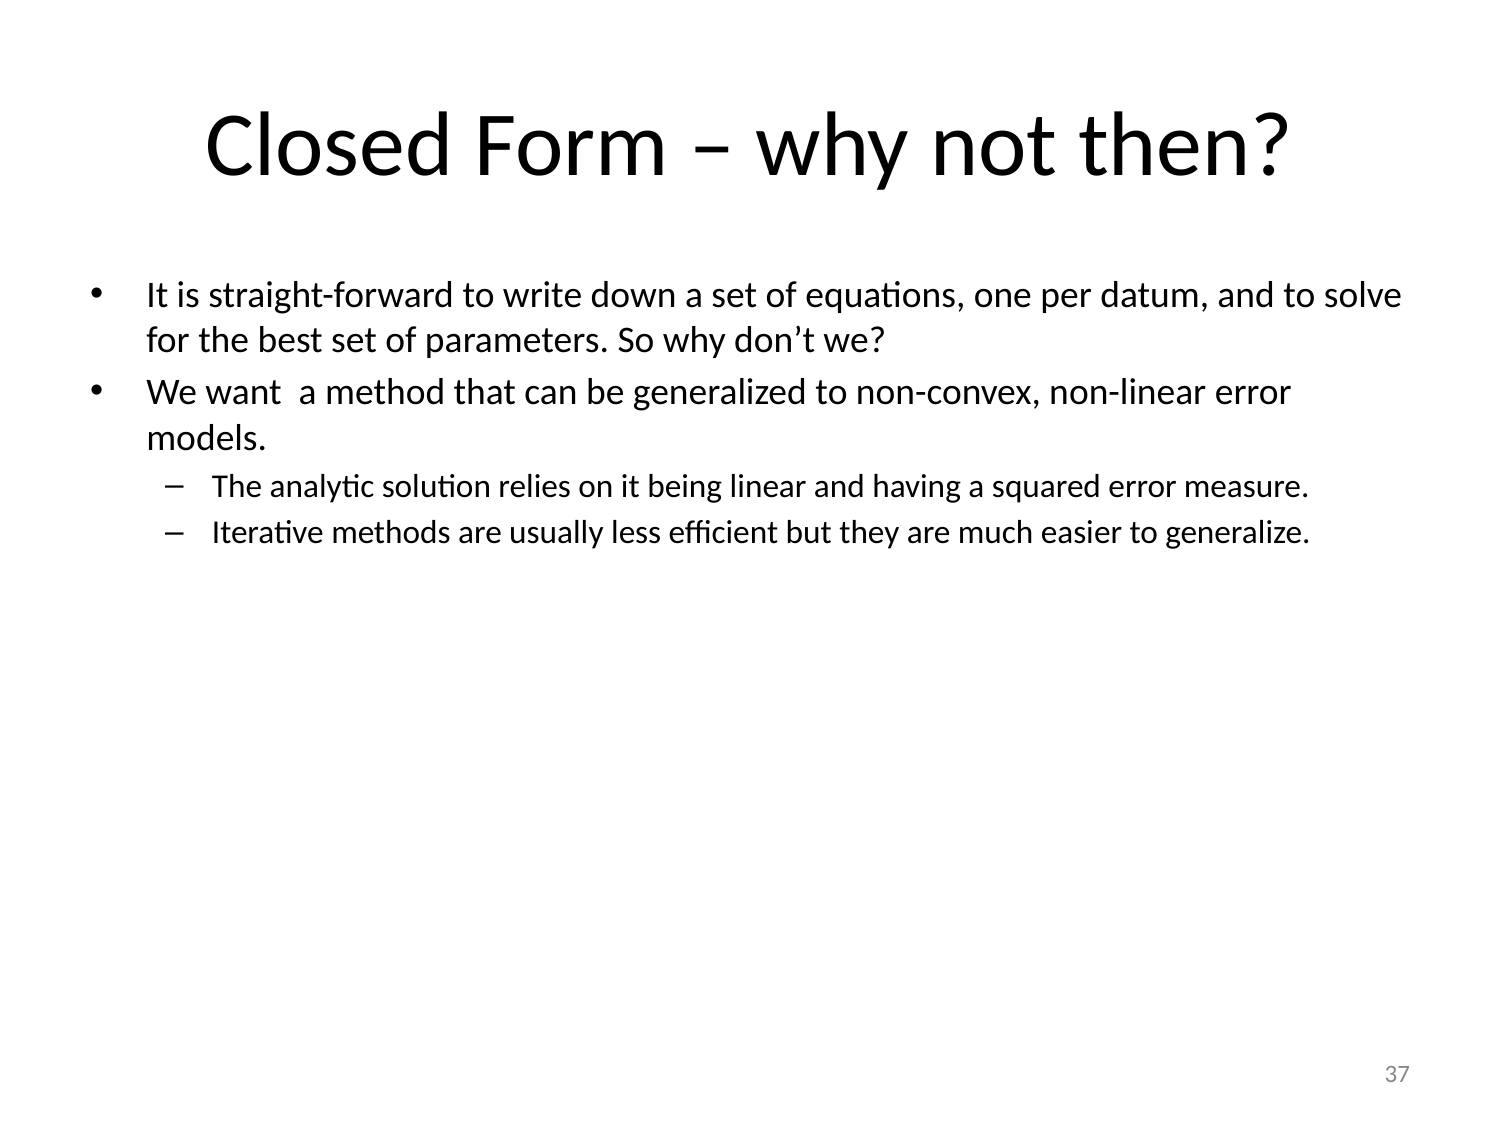

# Closed Form – why not then?
It is straight-forward to write down a set of equations, one per datum, and to solve for the best set of parameters. So why don’t we?
We want  a method that can be generalized to non-convex, non-linear error models.
The analytic solution relies on it being linear and having a squared error measure.
Iterative methods are usually less efficient but they are much easier to generalize.

37